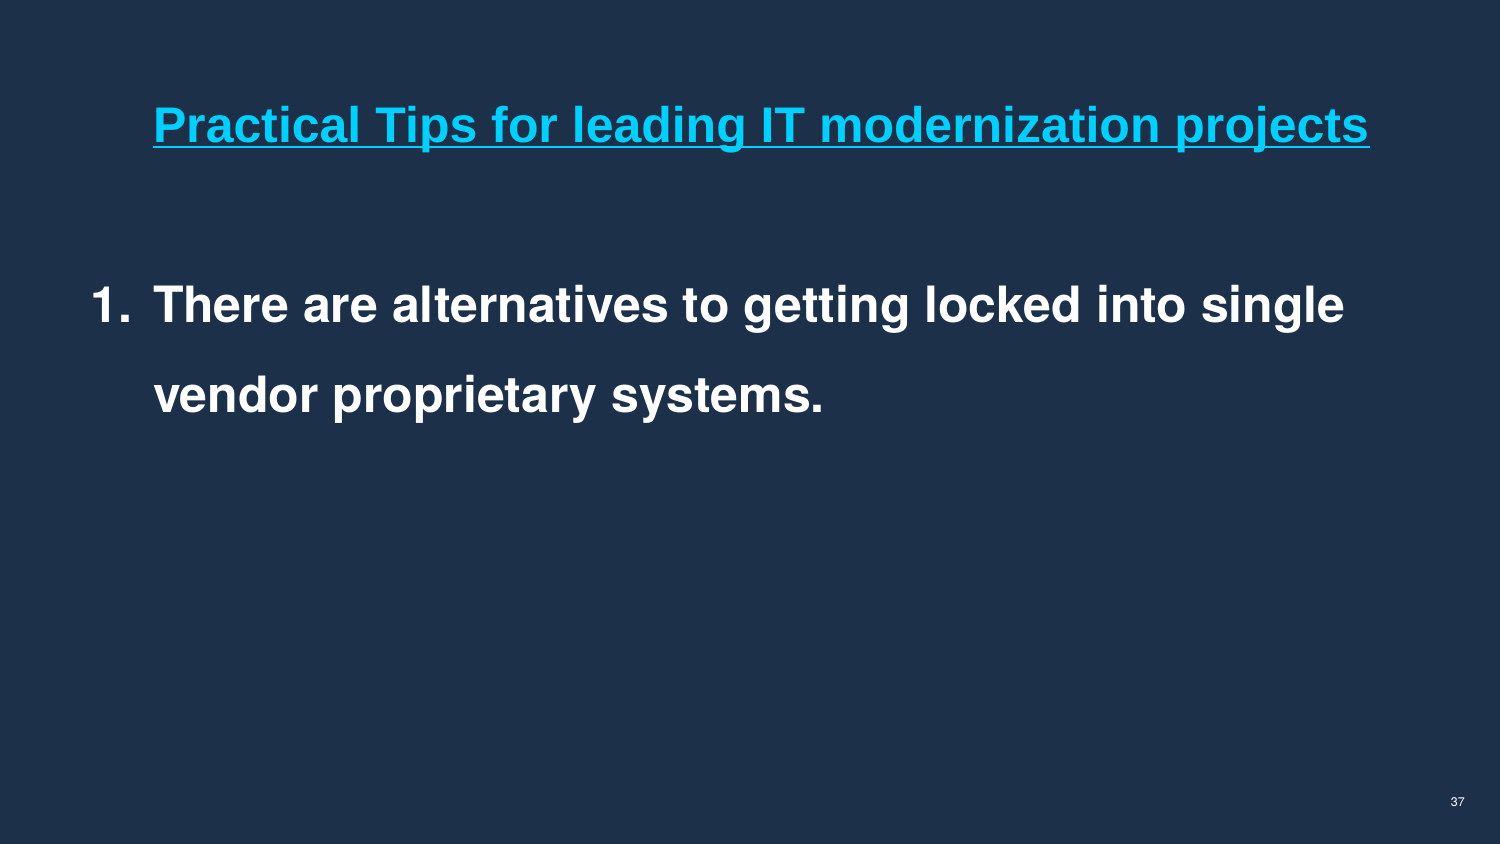

Practical Tips for leading IT modernization projects

There are alternatives to getting locked into single vendor proprietary systems.
37